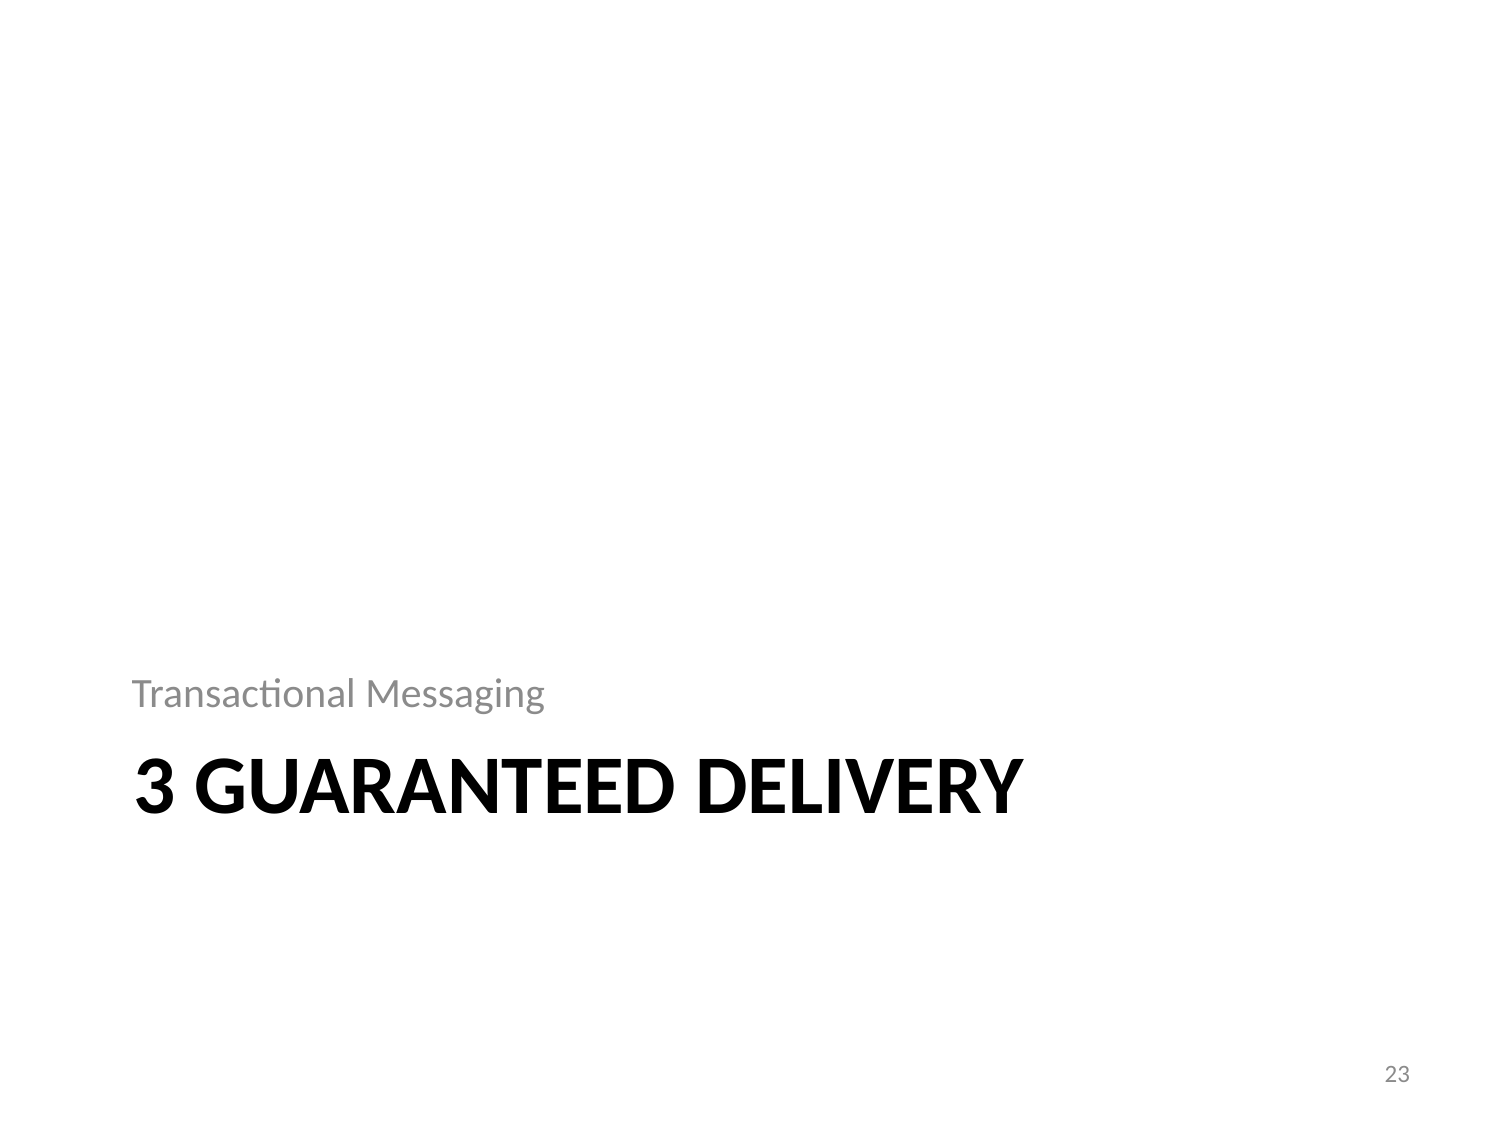

Transactional Messaging
# 3 Guaranteed Delivery
23